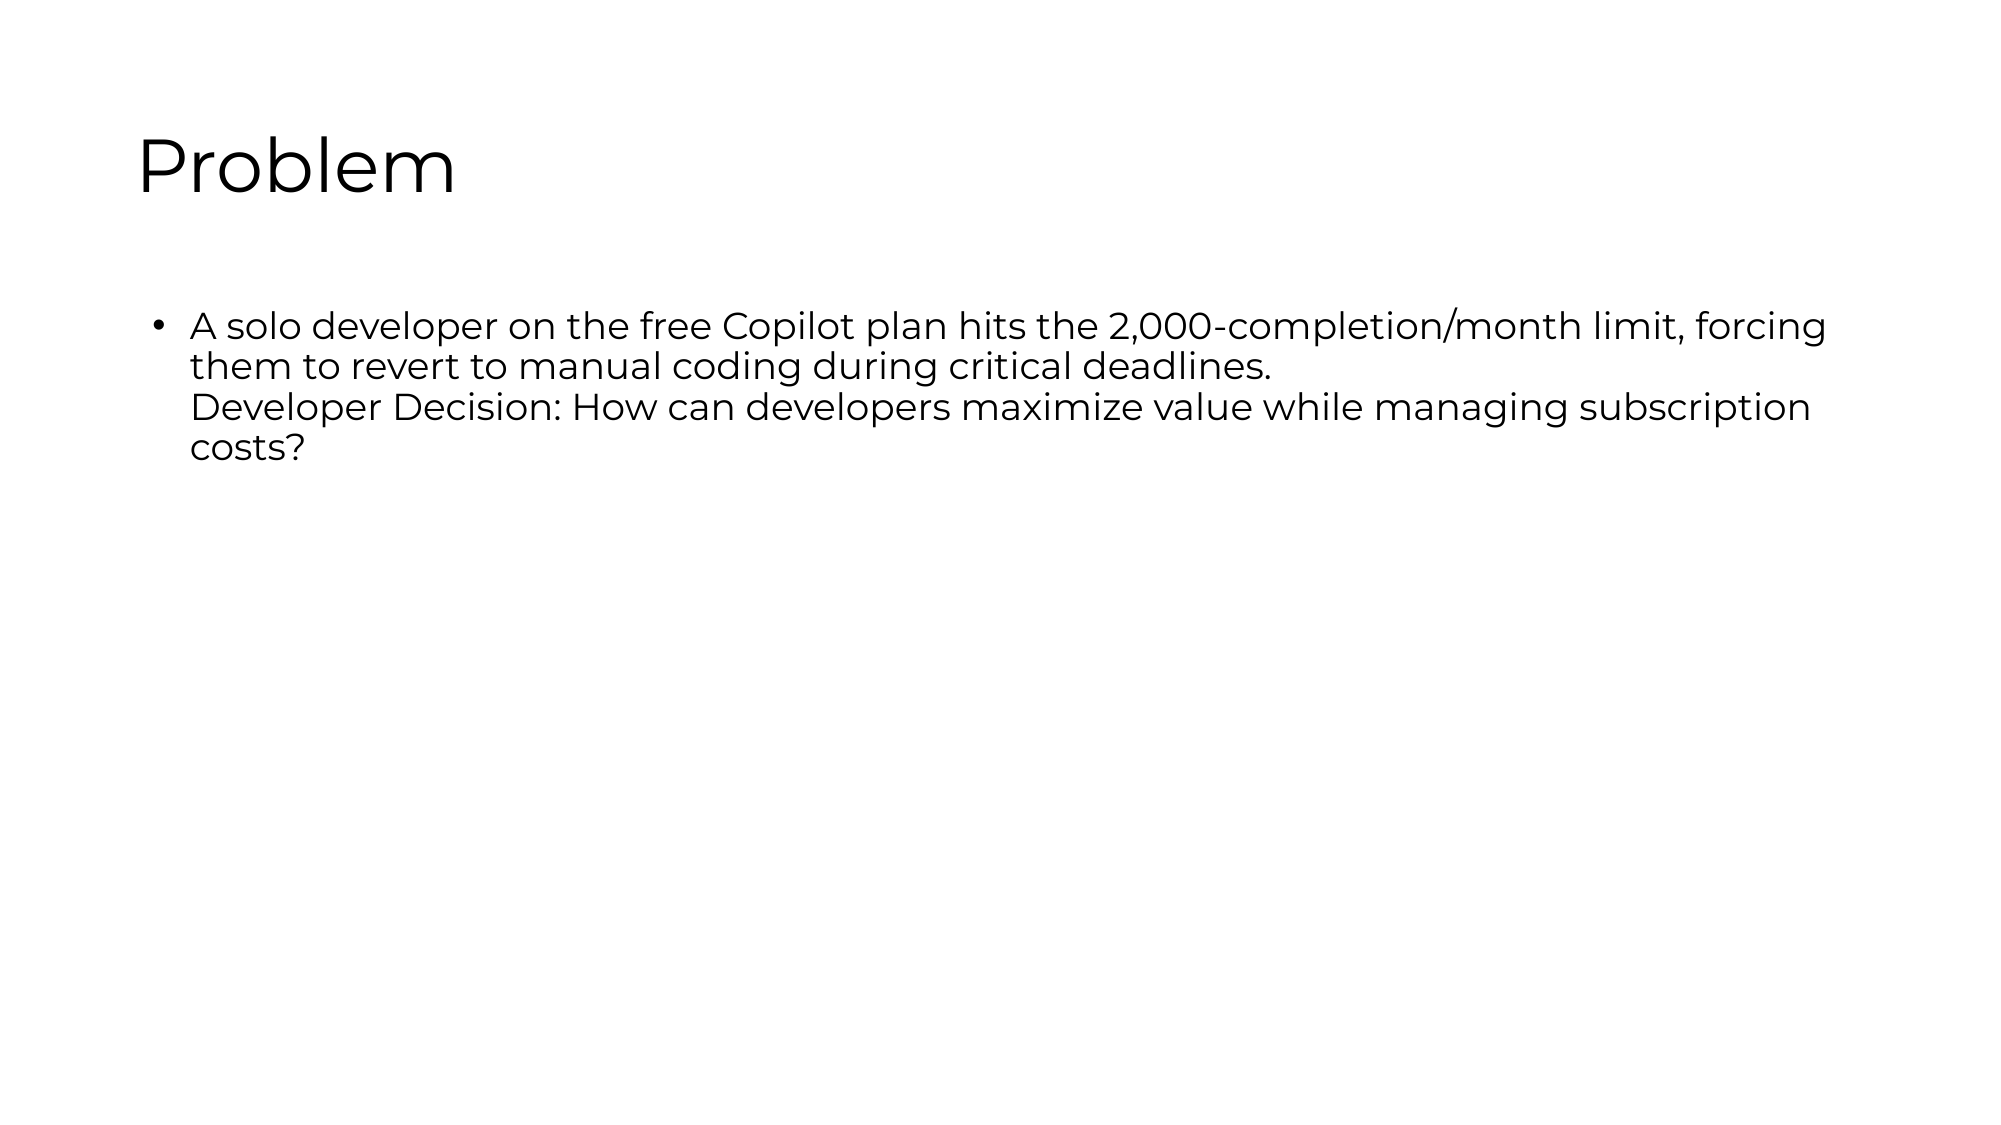

# Problem
A solo developer on the free Copilot plan hits the 2,000-completion/month limit, forcing them to revert to manual coding during critical deadlines.
Developer Decision: How can developers maximize value while managing subscription costs?